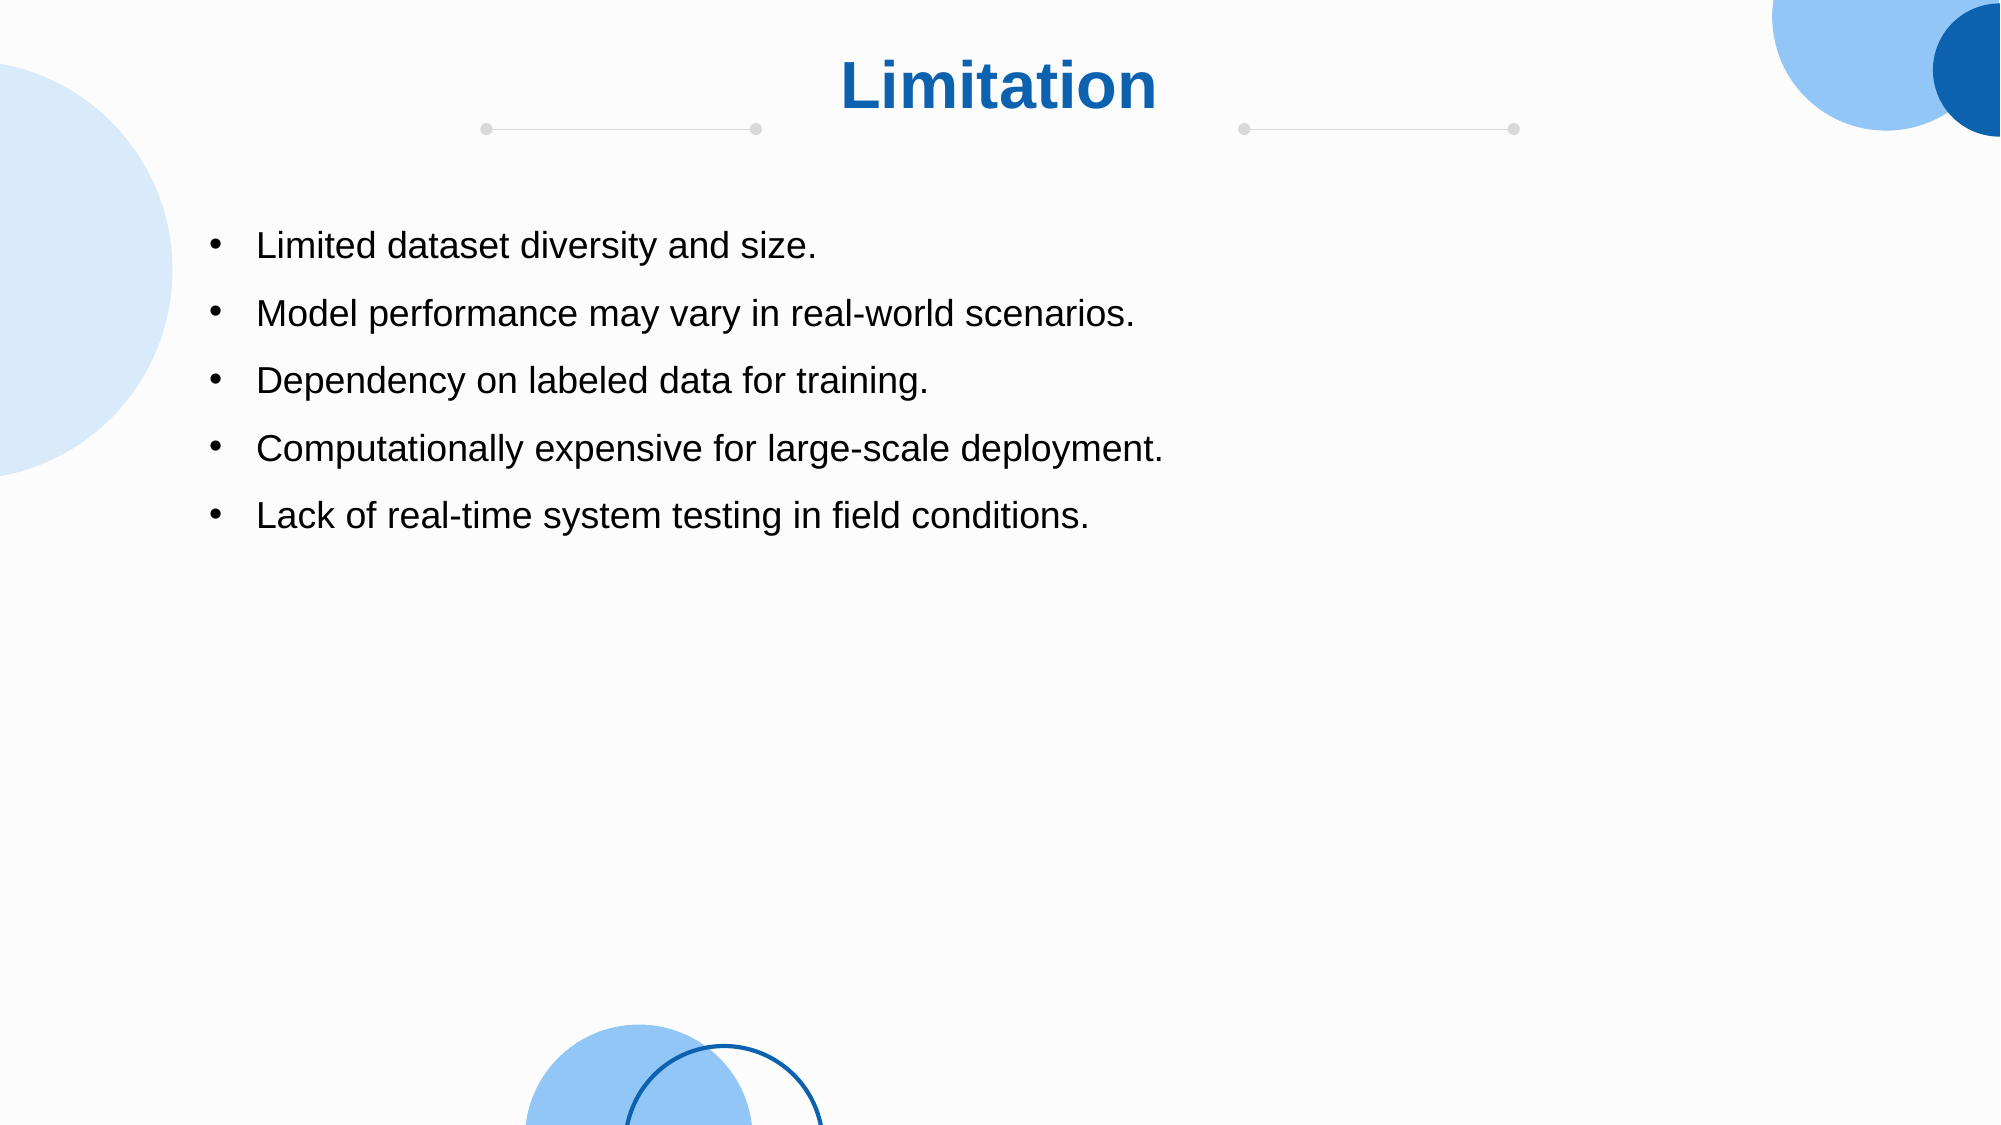

Limitation

Limited dataset diversity and size.
Model performance may vary in real-world scenarios.
Dependency on labeled data for training.
Computationally expensive for large-scale deployment.
Lack of real-time system testing in field conditions.